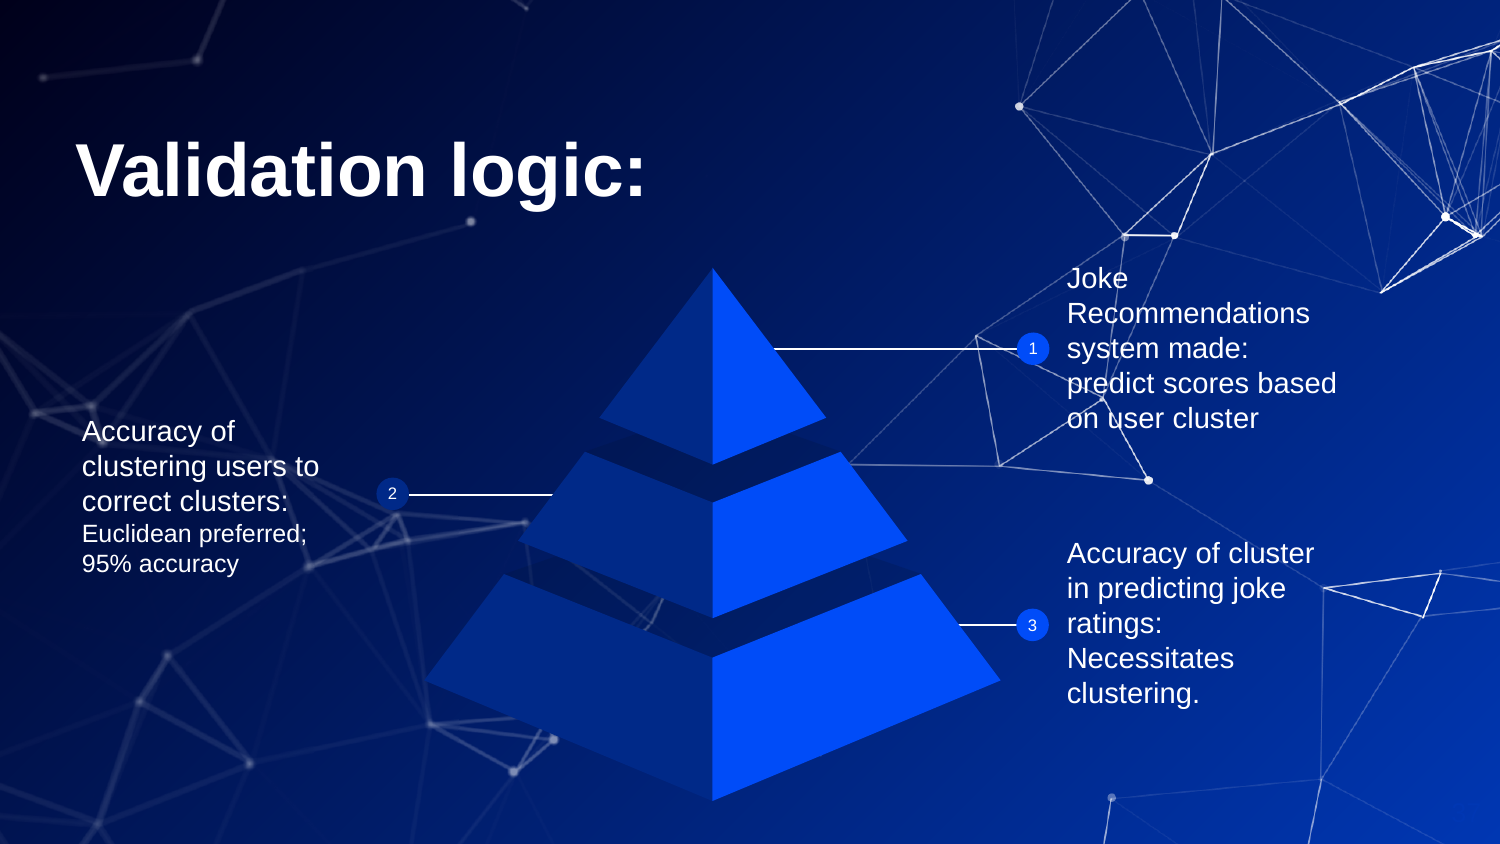

# Validation logic:
Joke Recommendations system made: predict scores based on user cluster
1

Accuracy of clustering users to correct clusters: Euclidean preferred; 95% accuracy
2

Accuracy of cluster in predicting joke ratings:
Necessitates clustering.
3

37